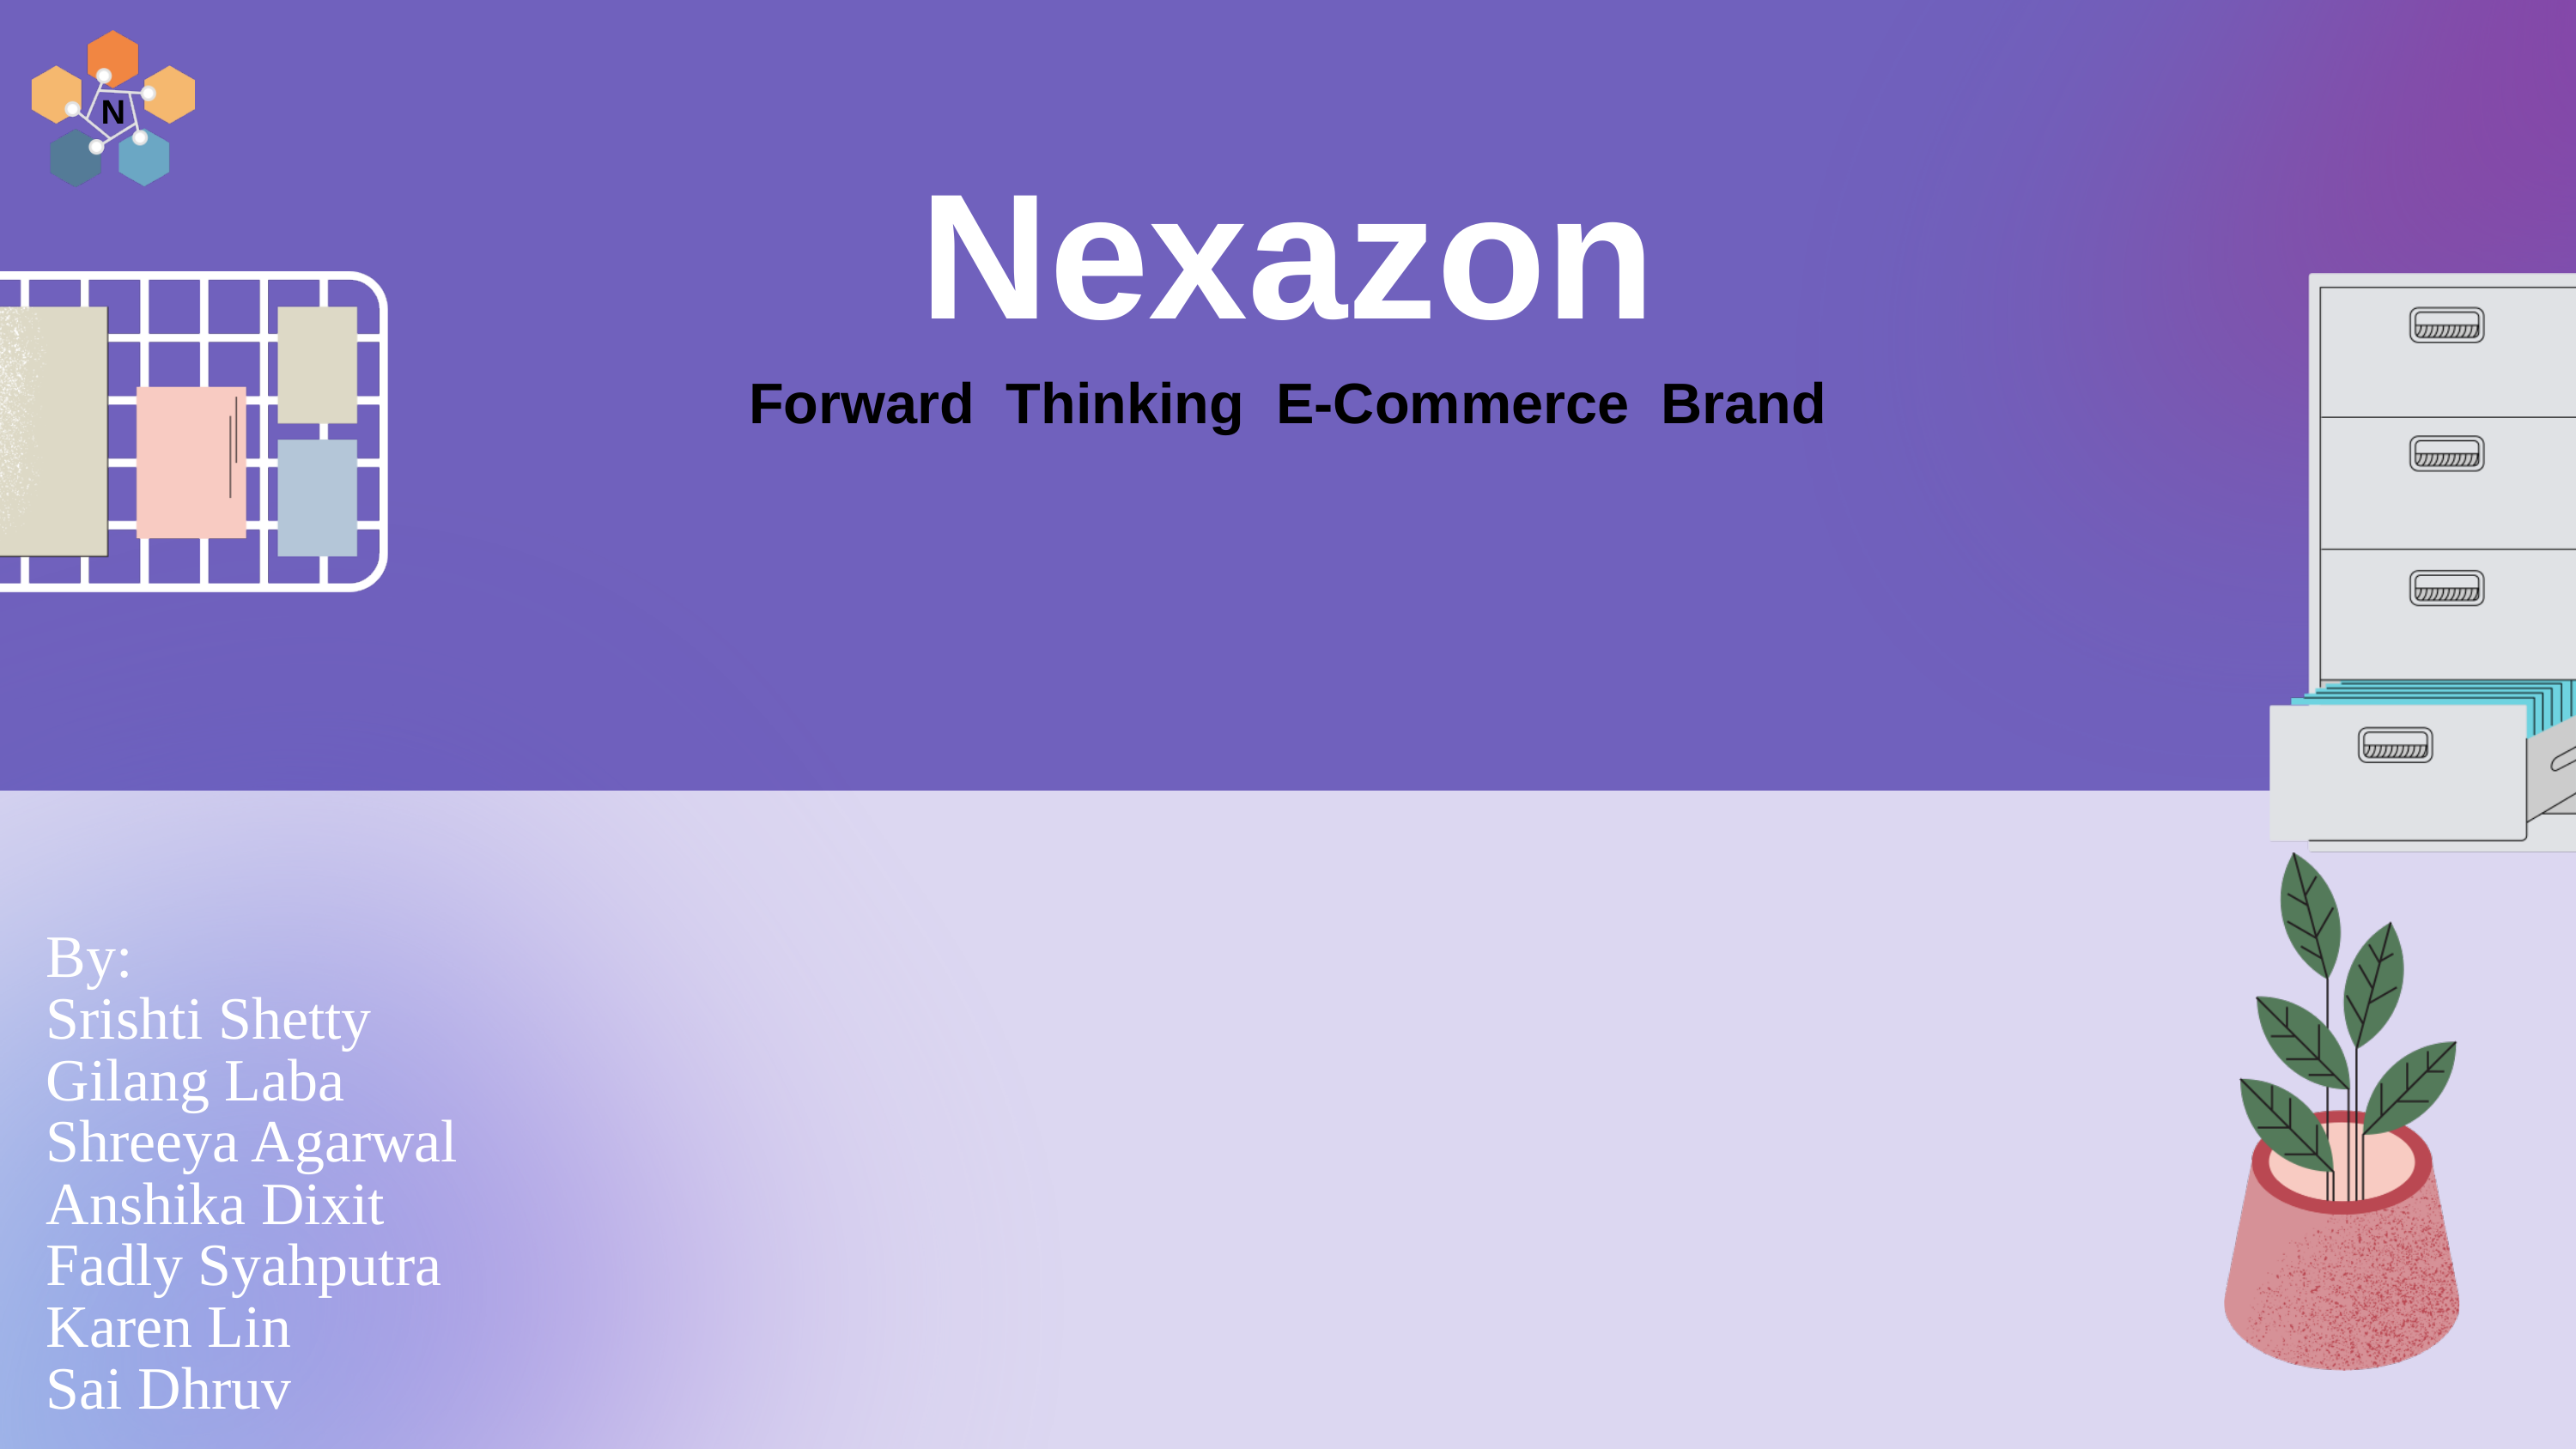

N
Nexazon
Forward  Thinking  E-Commerce  Brand

By:
Srishti Shetty
Gilang Laba
Shreeya Agarwal
Anshika Dixit
Fadly Syahputra
Karen Lin
Sai Dhruv